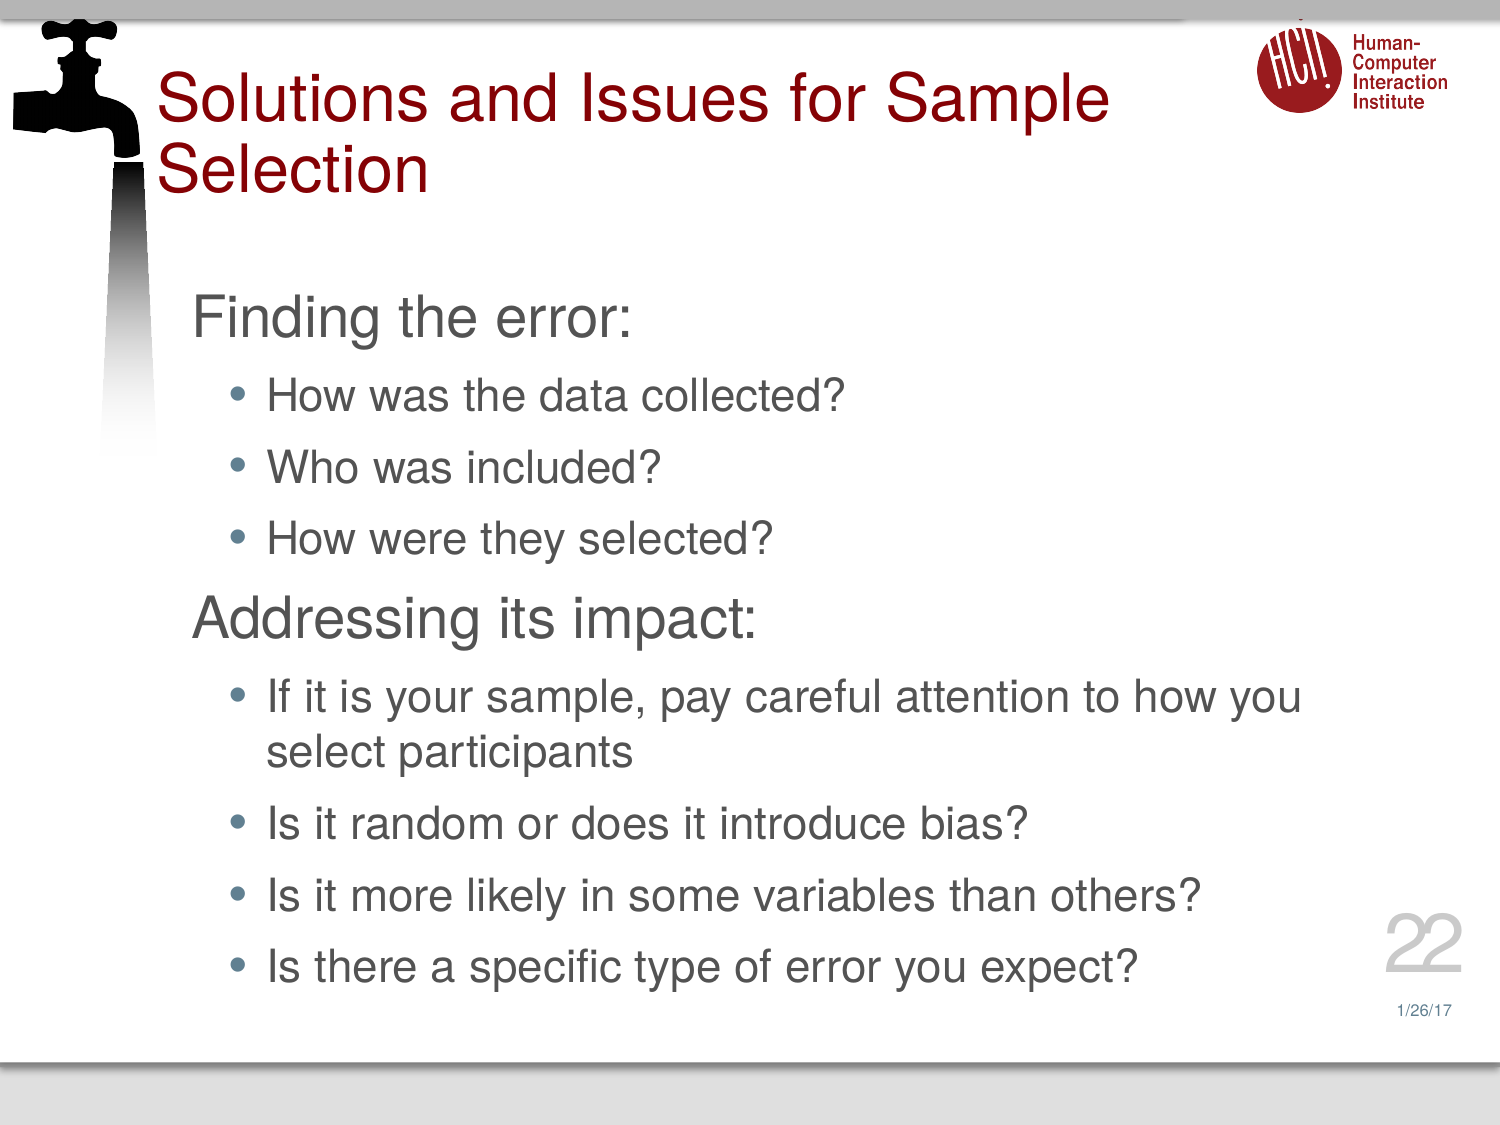

# Solutions and Issues for Sample Selection
Finding the error:
How was the data collected?
Who was included?
How were they selected?
Addressing its impact:
If it is your sample, pay careful attention to how you select participants
Is it random or does it introduce bias?
Is it more likely in some variables than others?
Is there a specific type of error you expect?
22
1/26/17